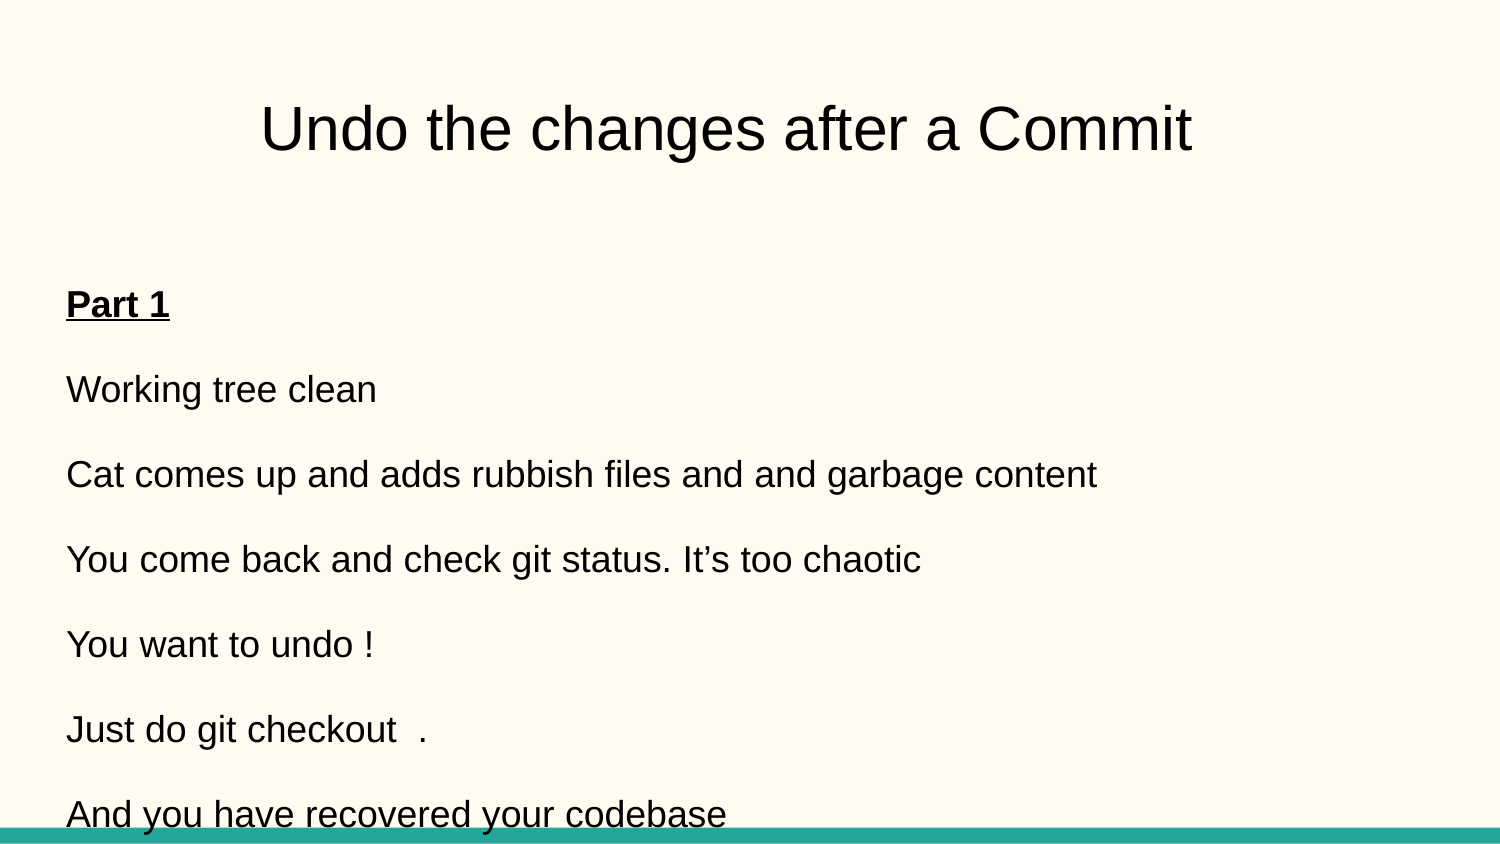

# Undo the changes after a Commit
Part 1
Working tree clean
Cat comes up and adds rubbish files and and garbage content
You come back and check git status. It’s too chaotic
You want to undo !
Just do git checkout  .
And you have recovered your codebase